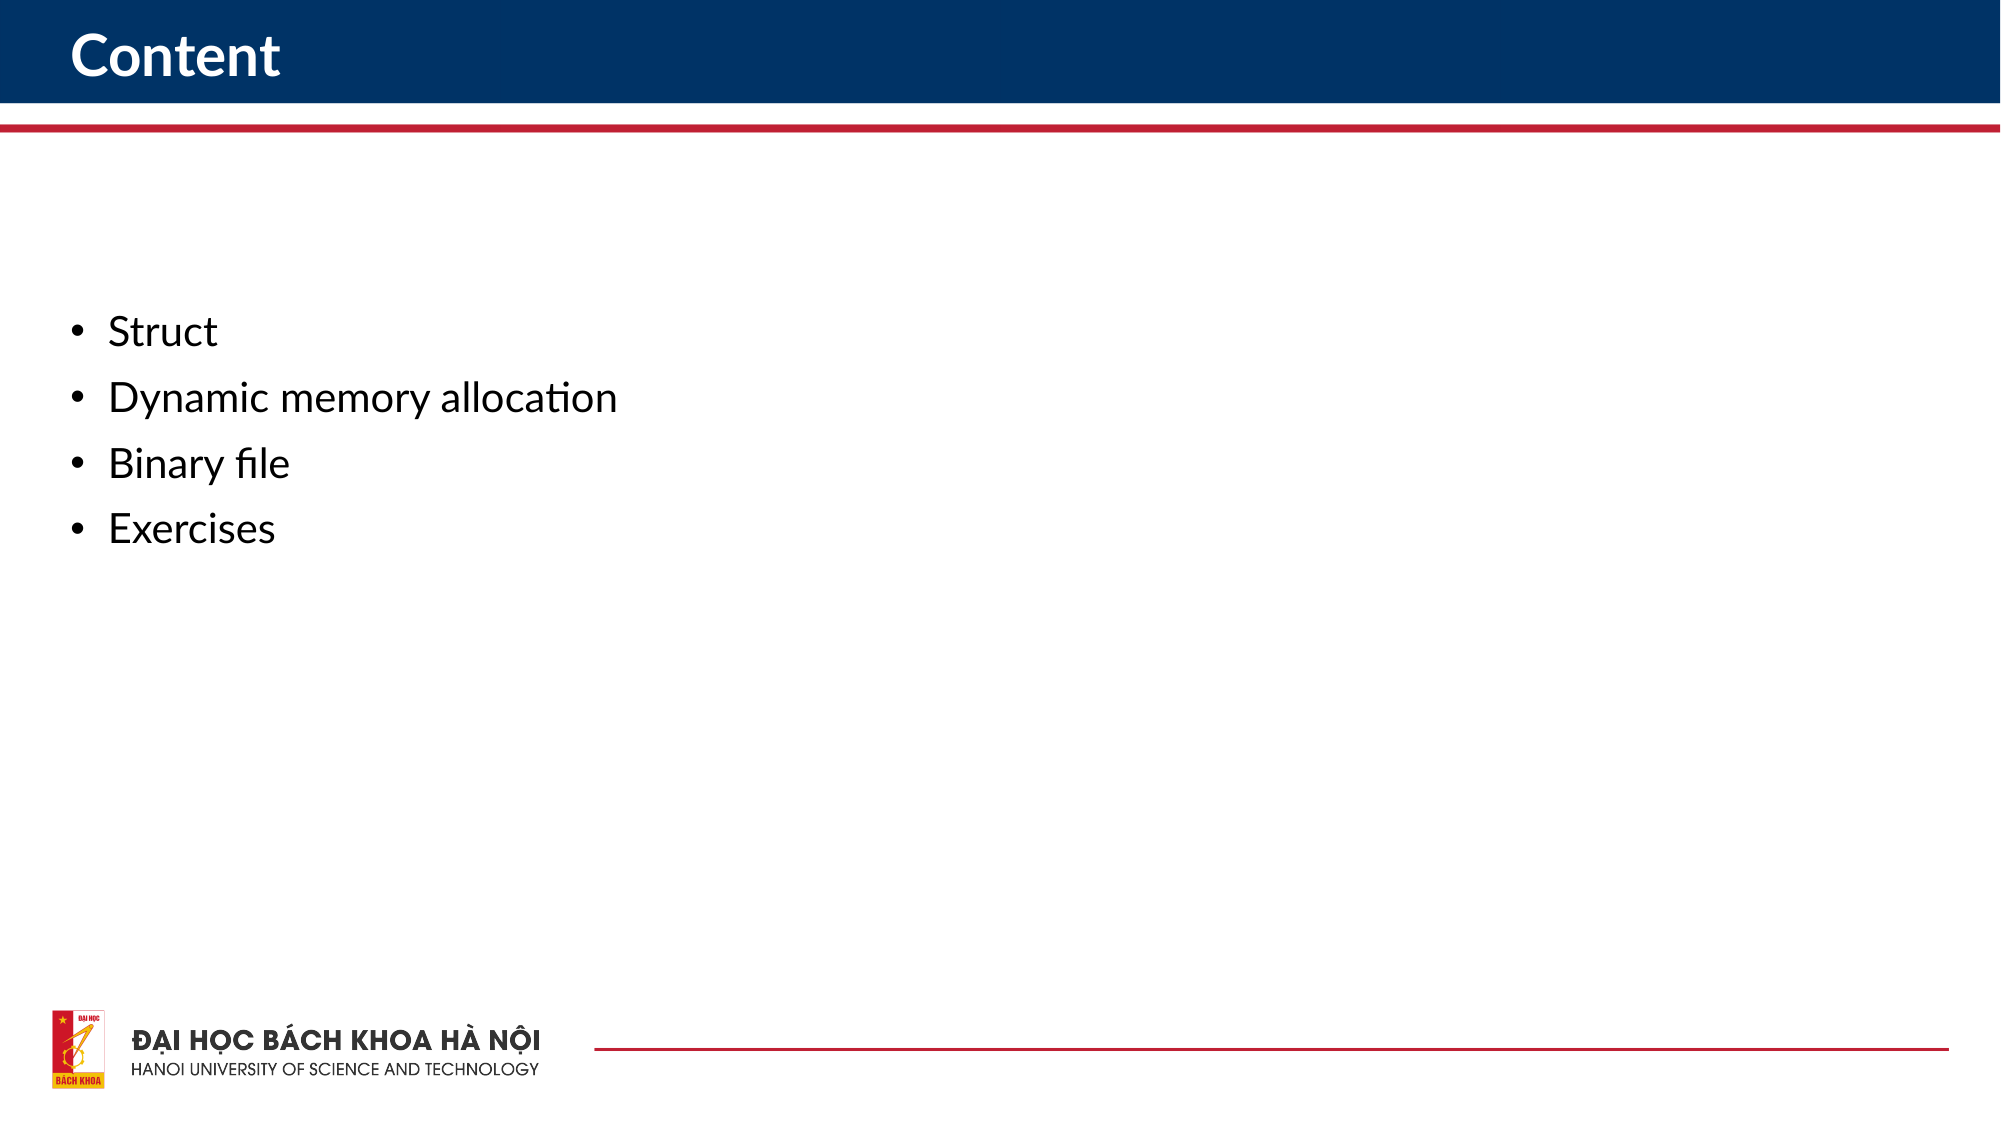

# Content
Struct
Dynamic memory allocation
Binary file
Exercises